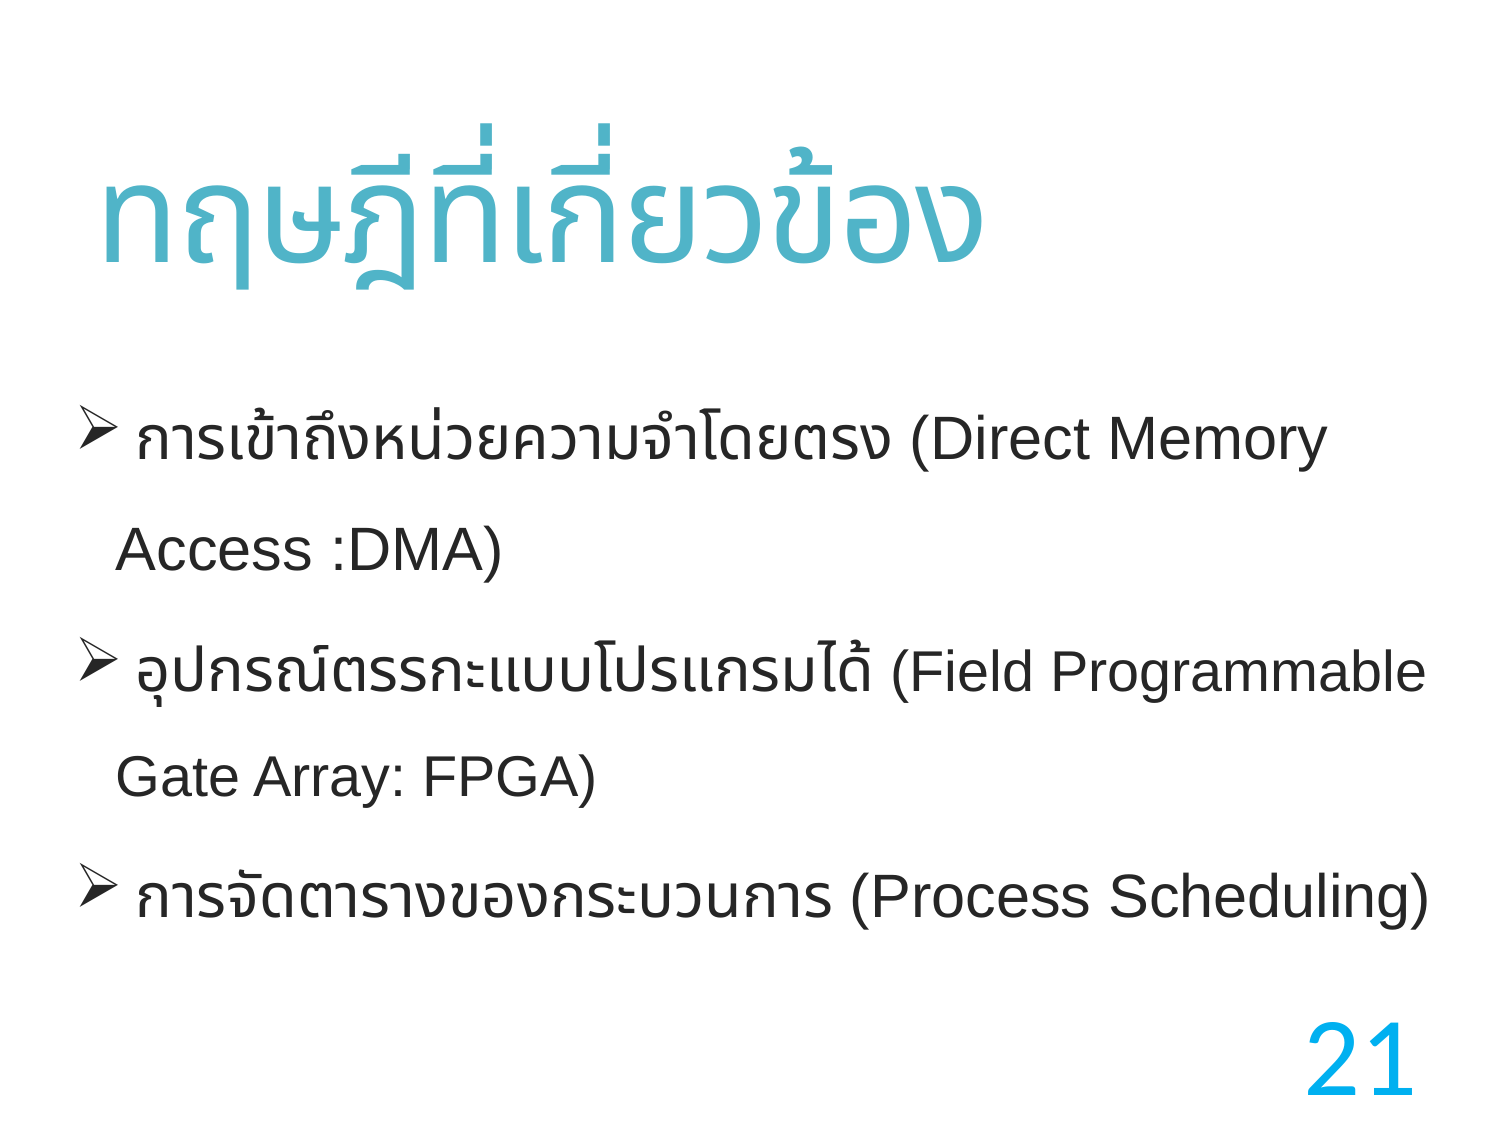

# ทฤษฎีที่เกี่ยวข้อง
 การเข้าถึงหน่วยความจำโดยตรง (Direct Memory Access :DMA)
 อุปกรณ์ตรรกะแบบโปรแกรมได้ (Field Programmable Gate Array: FPGA)
 การจัดตารางของกระบวนการ (Process Scheduling)
21